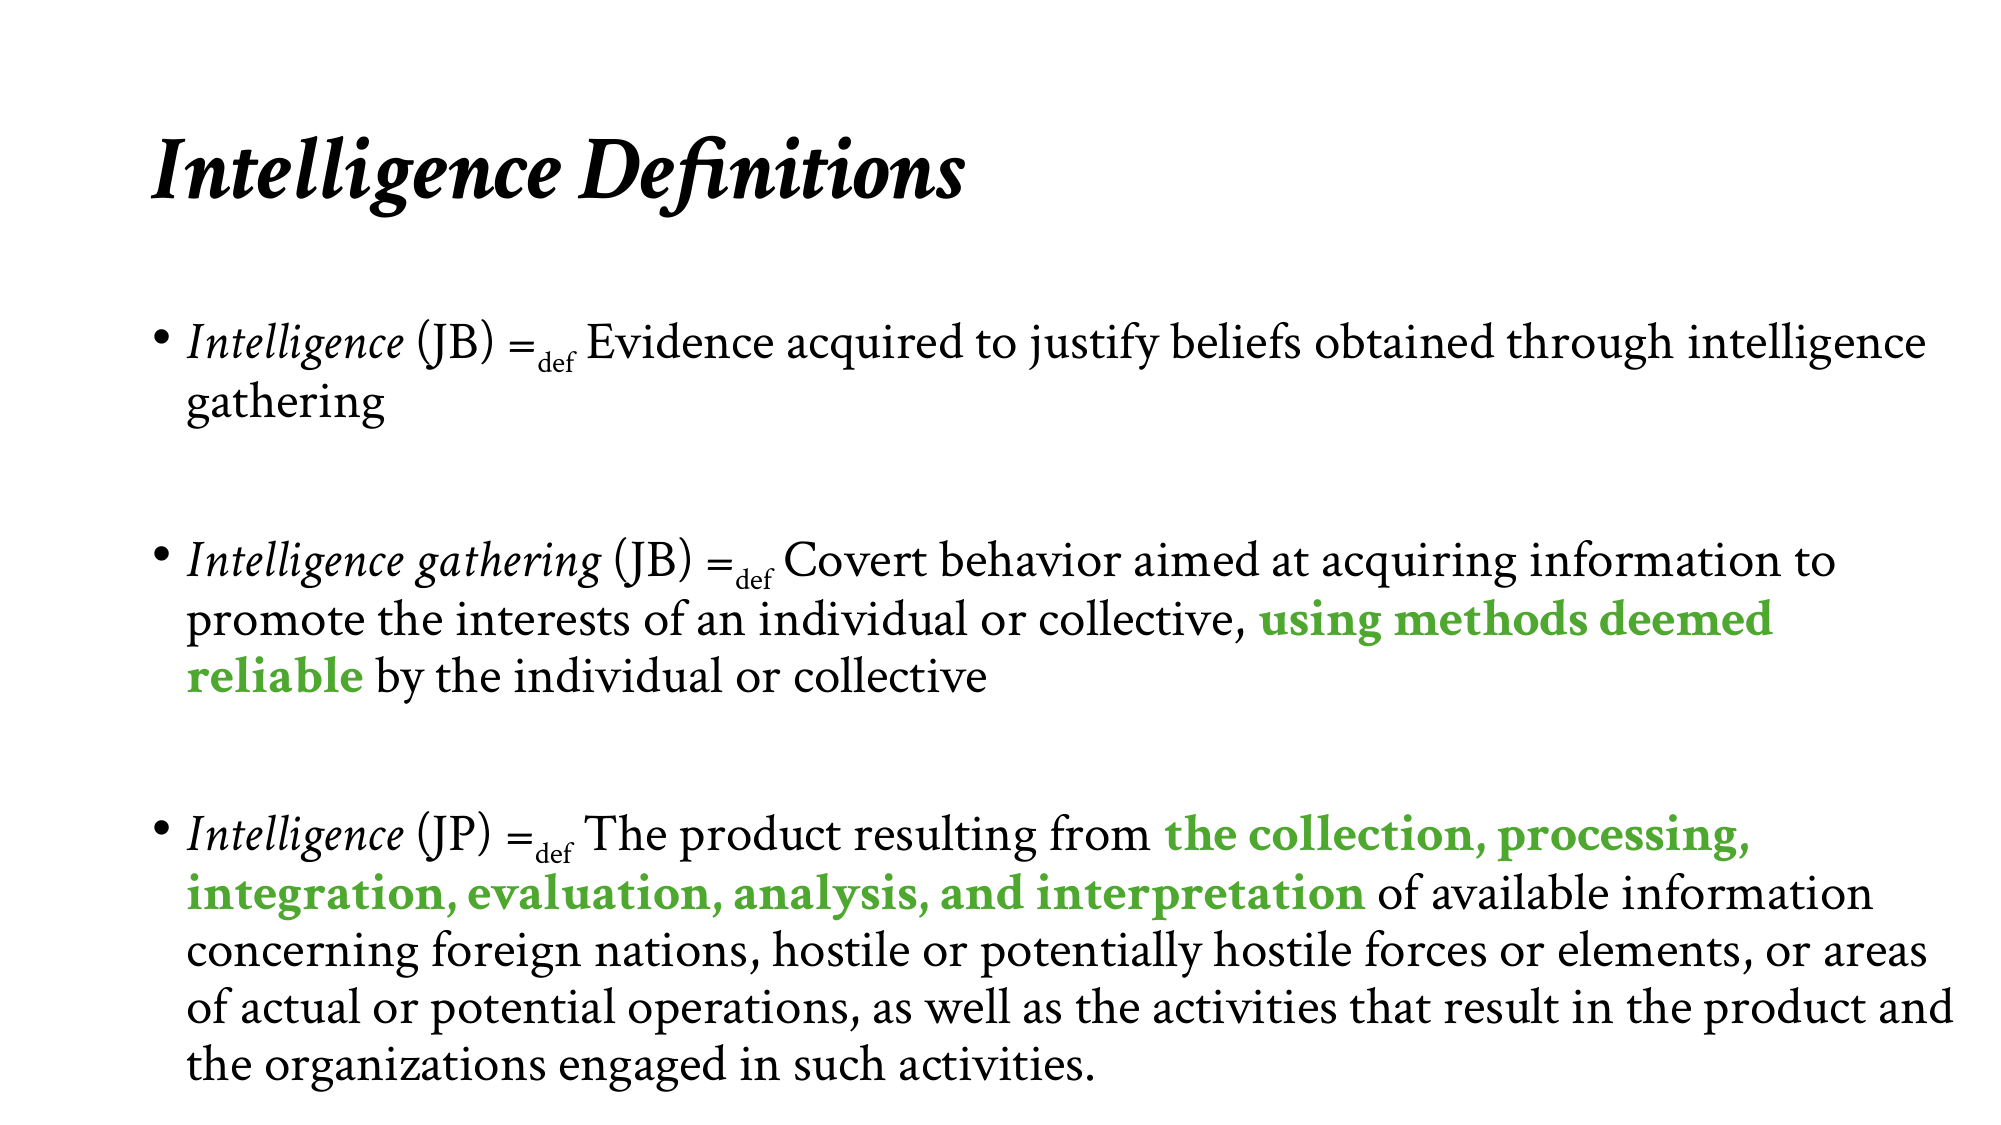

# Intelligence Definitions
Intelligence (JB) =def Evidence acquired to justify beliefs obtained through intelligence gathering

Intelligence gathering (JB) =def Covert behavior aimed at acquiring information to promote the interests of an individual or collective, using methods deemed reliable by the individual or collective

Intelligence (JP) =def The product resulting from the collection, processing, integration, evaluation, analysis, and interpretation of available information concerning foreign nations, hostile or potentially hostile forces or elements, or areas of actual or potential operations, as well as the activities that result in the product and the organizations engaged in such activities.